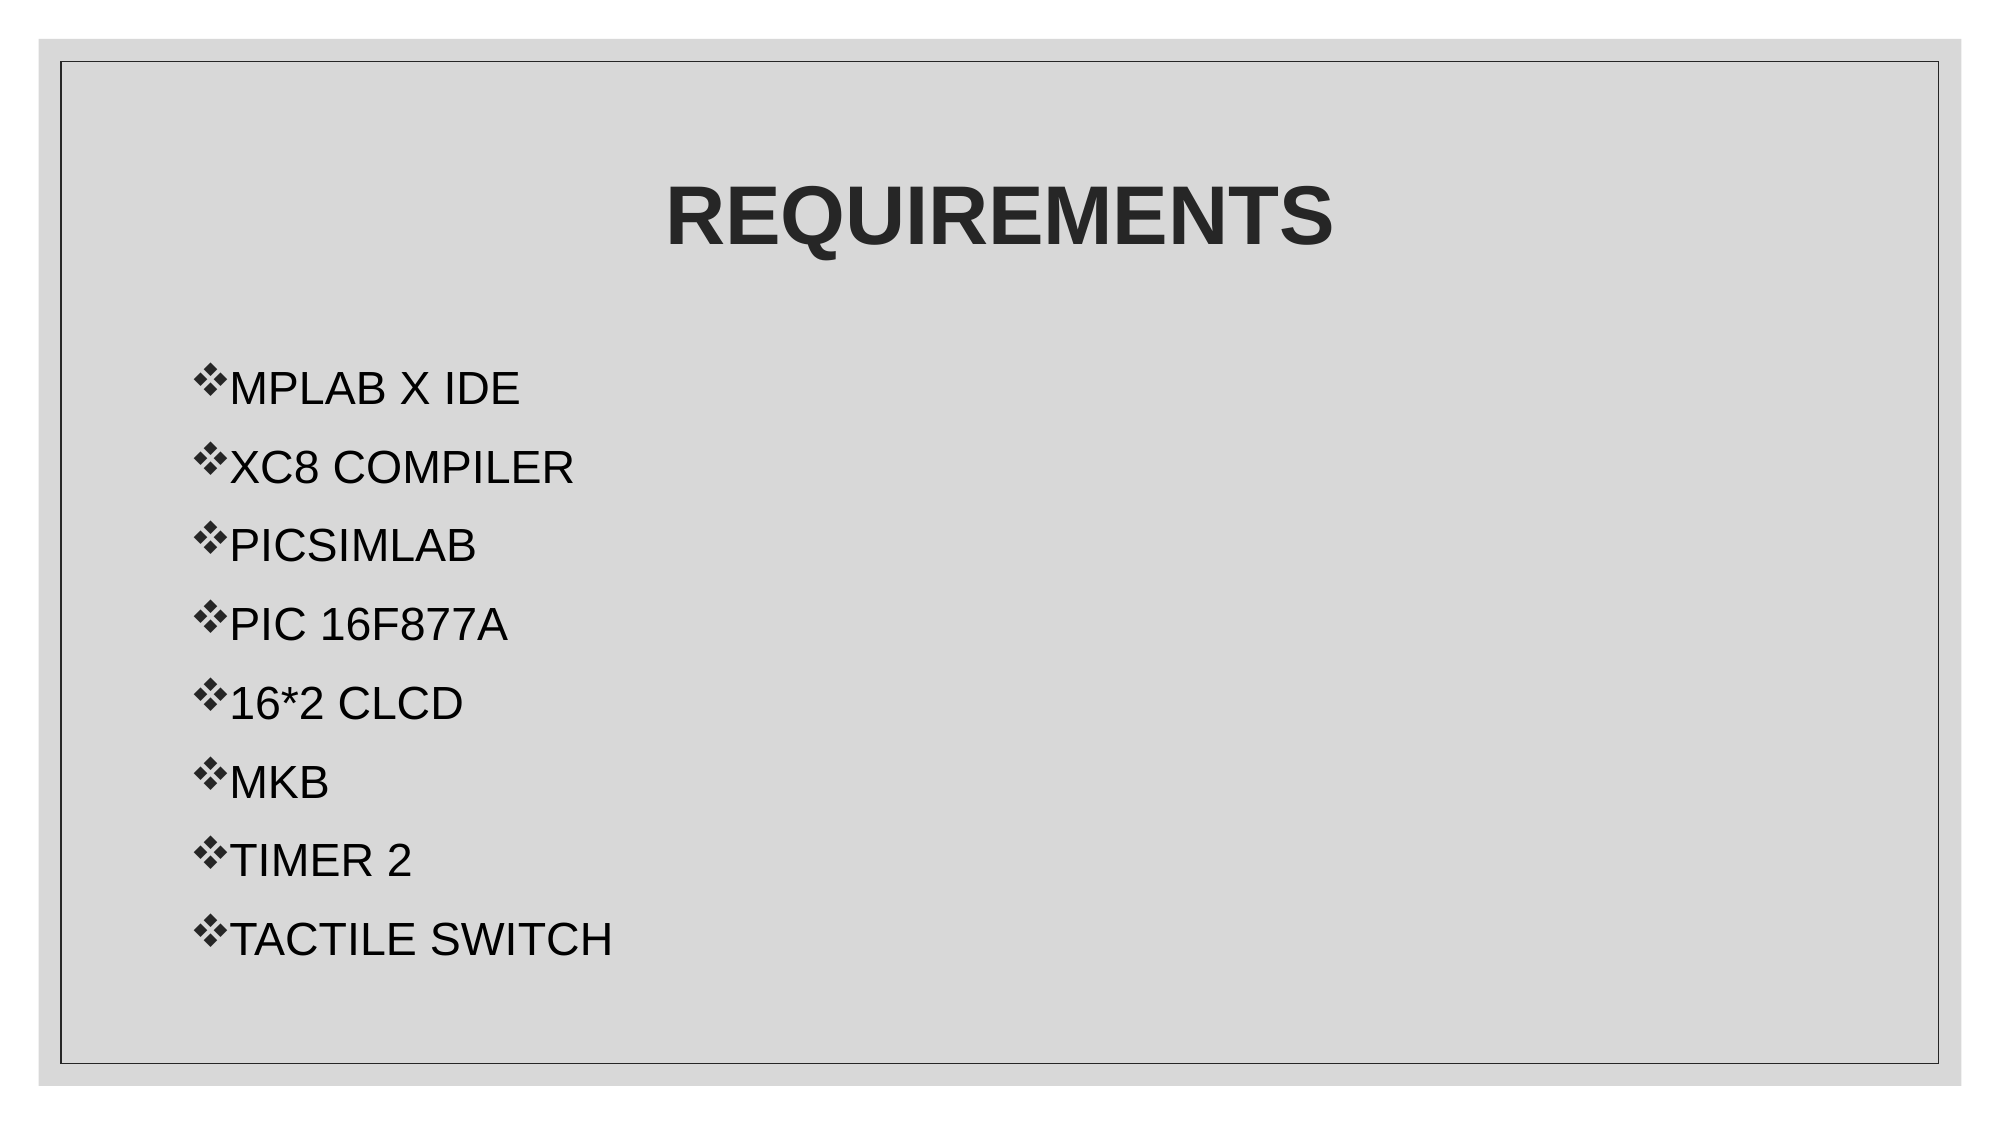

# REQUIREMENTS
MPLAB X IDE
XC8 COMPILER
PICSIMLAB
PIC 16F877A
16*2 CLCD
MKB
TIMER 2
TACTILE SWITCH